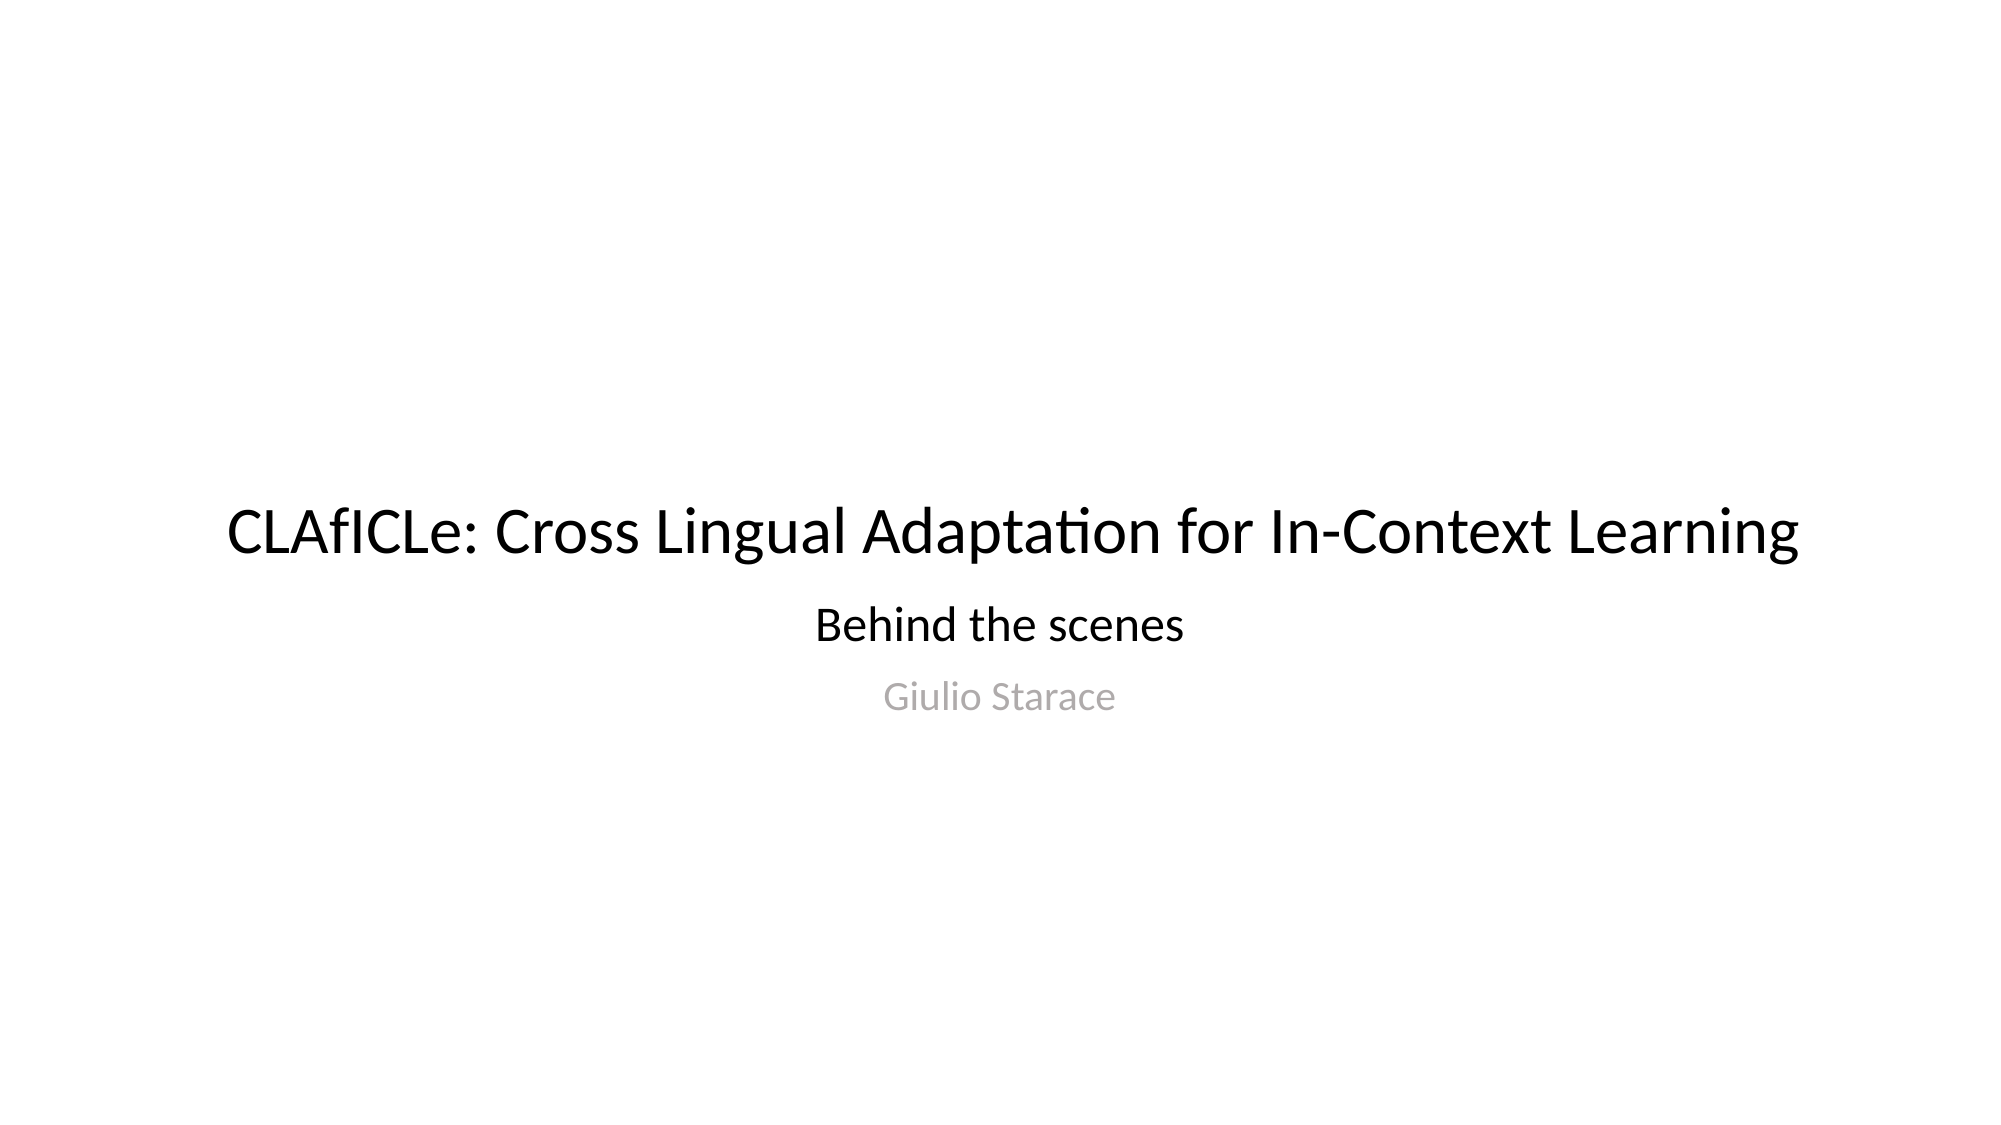

# CLAfICLe: Cross Lingual Adaptation for In-Context Learning
Behind the scenes
Giulio Starace